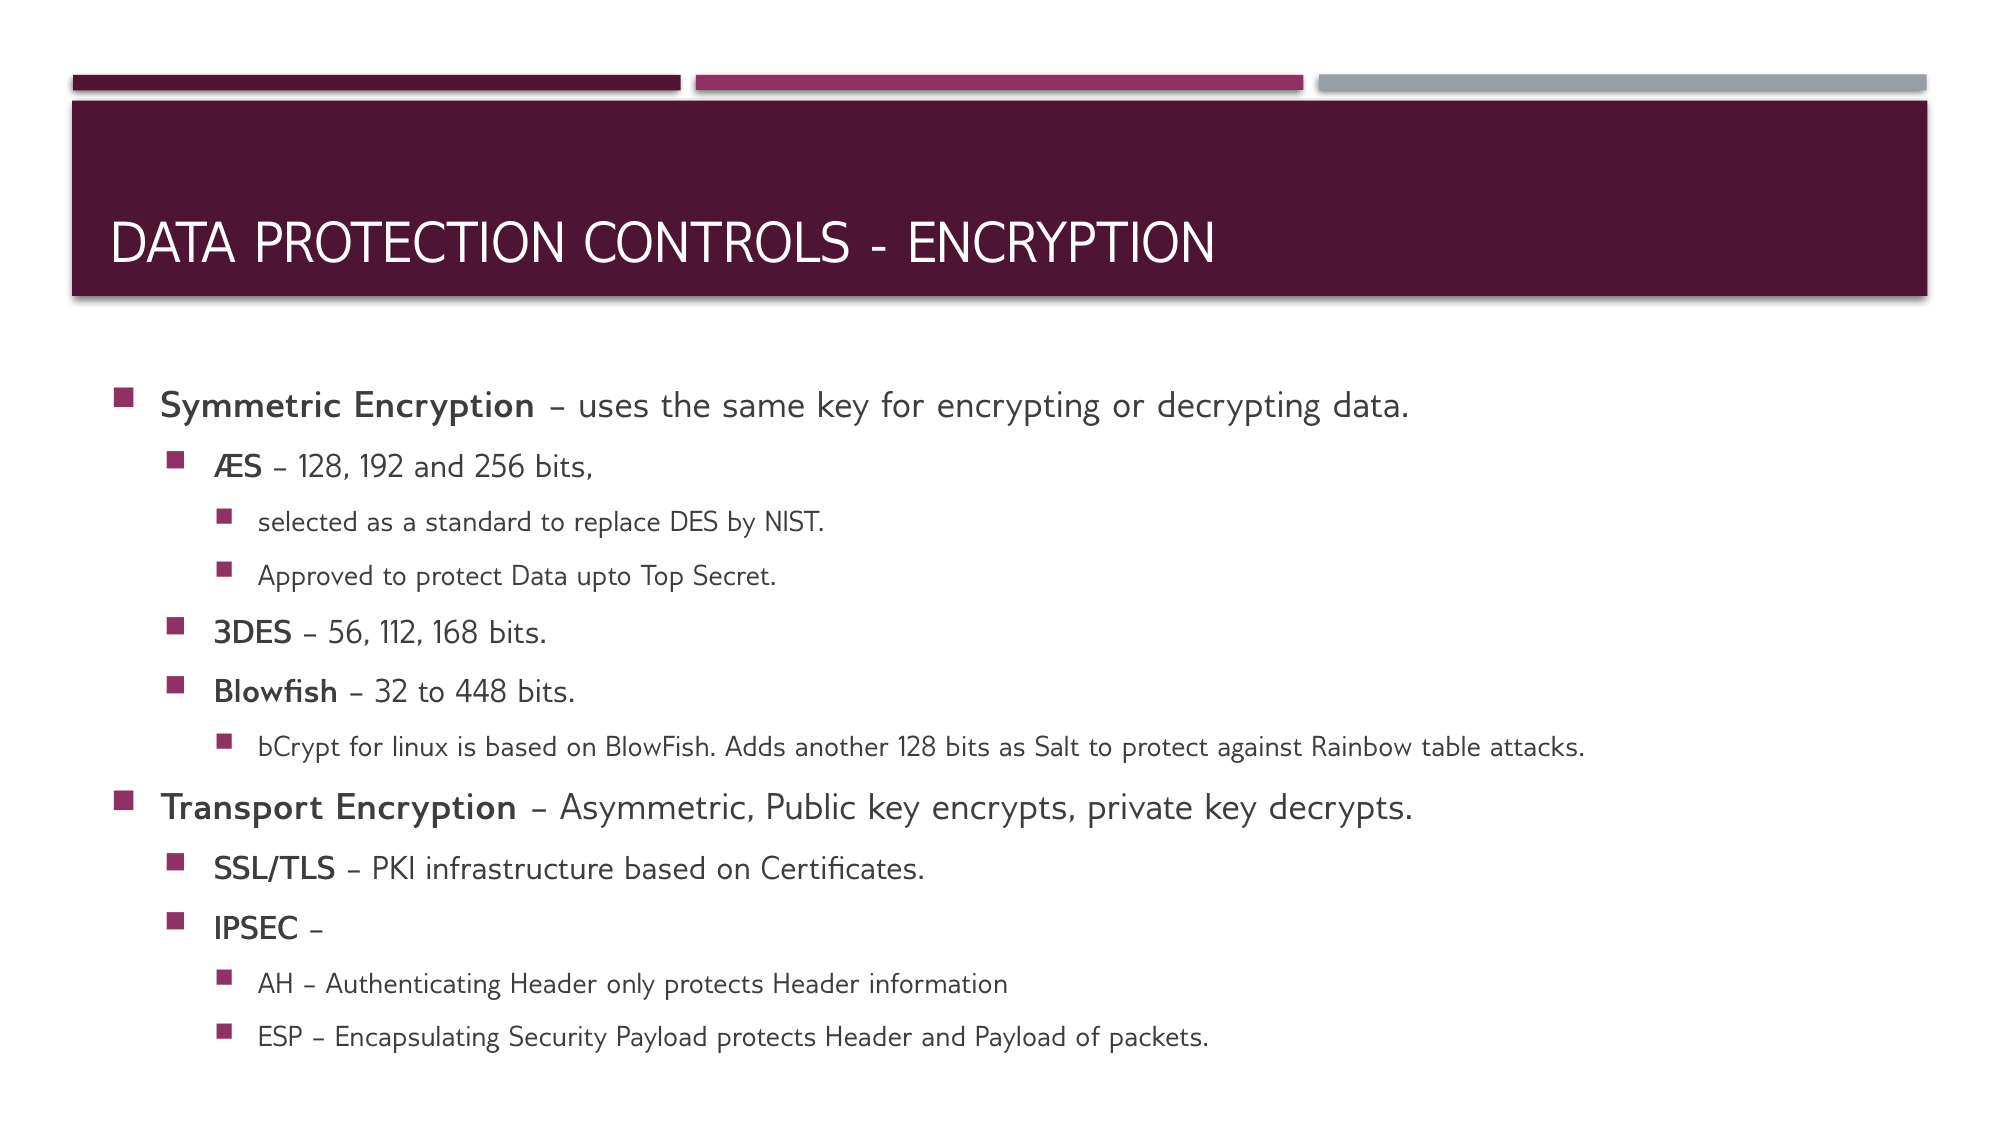

# DATA Protection controls - encryption
Symmetric Encryption – uses the same key for encrypting or decrypting data.
AES – 128, 192 and 256 bits,
selected as a standard to replace DES by NIST.
Approved to protect Data upto Top Secret.
3DES – 56, 112, 168 bits.
Blowfish – 32 to 448 bits.
bCrypt for linux is based on BlowFish. Adds another 128 bits as Salt to protect against Rainbow table attacks.
Transport Encryption – Asymmetric, Public key encrypts, private key decrypts.
SSL/TLS – PKI infrastructure based on Certificates.
IPSEC –
AH – Authenticating Header only protects Header information
ESP – Encapsulating Security Payload protects Header and Payload of packets.